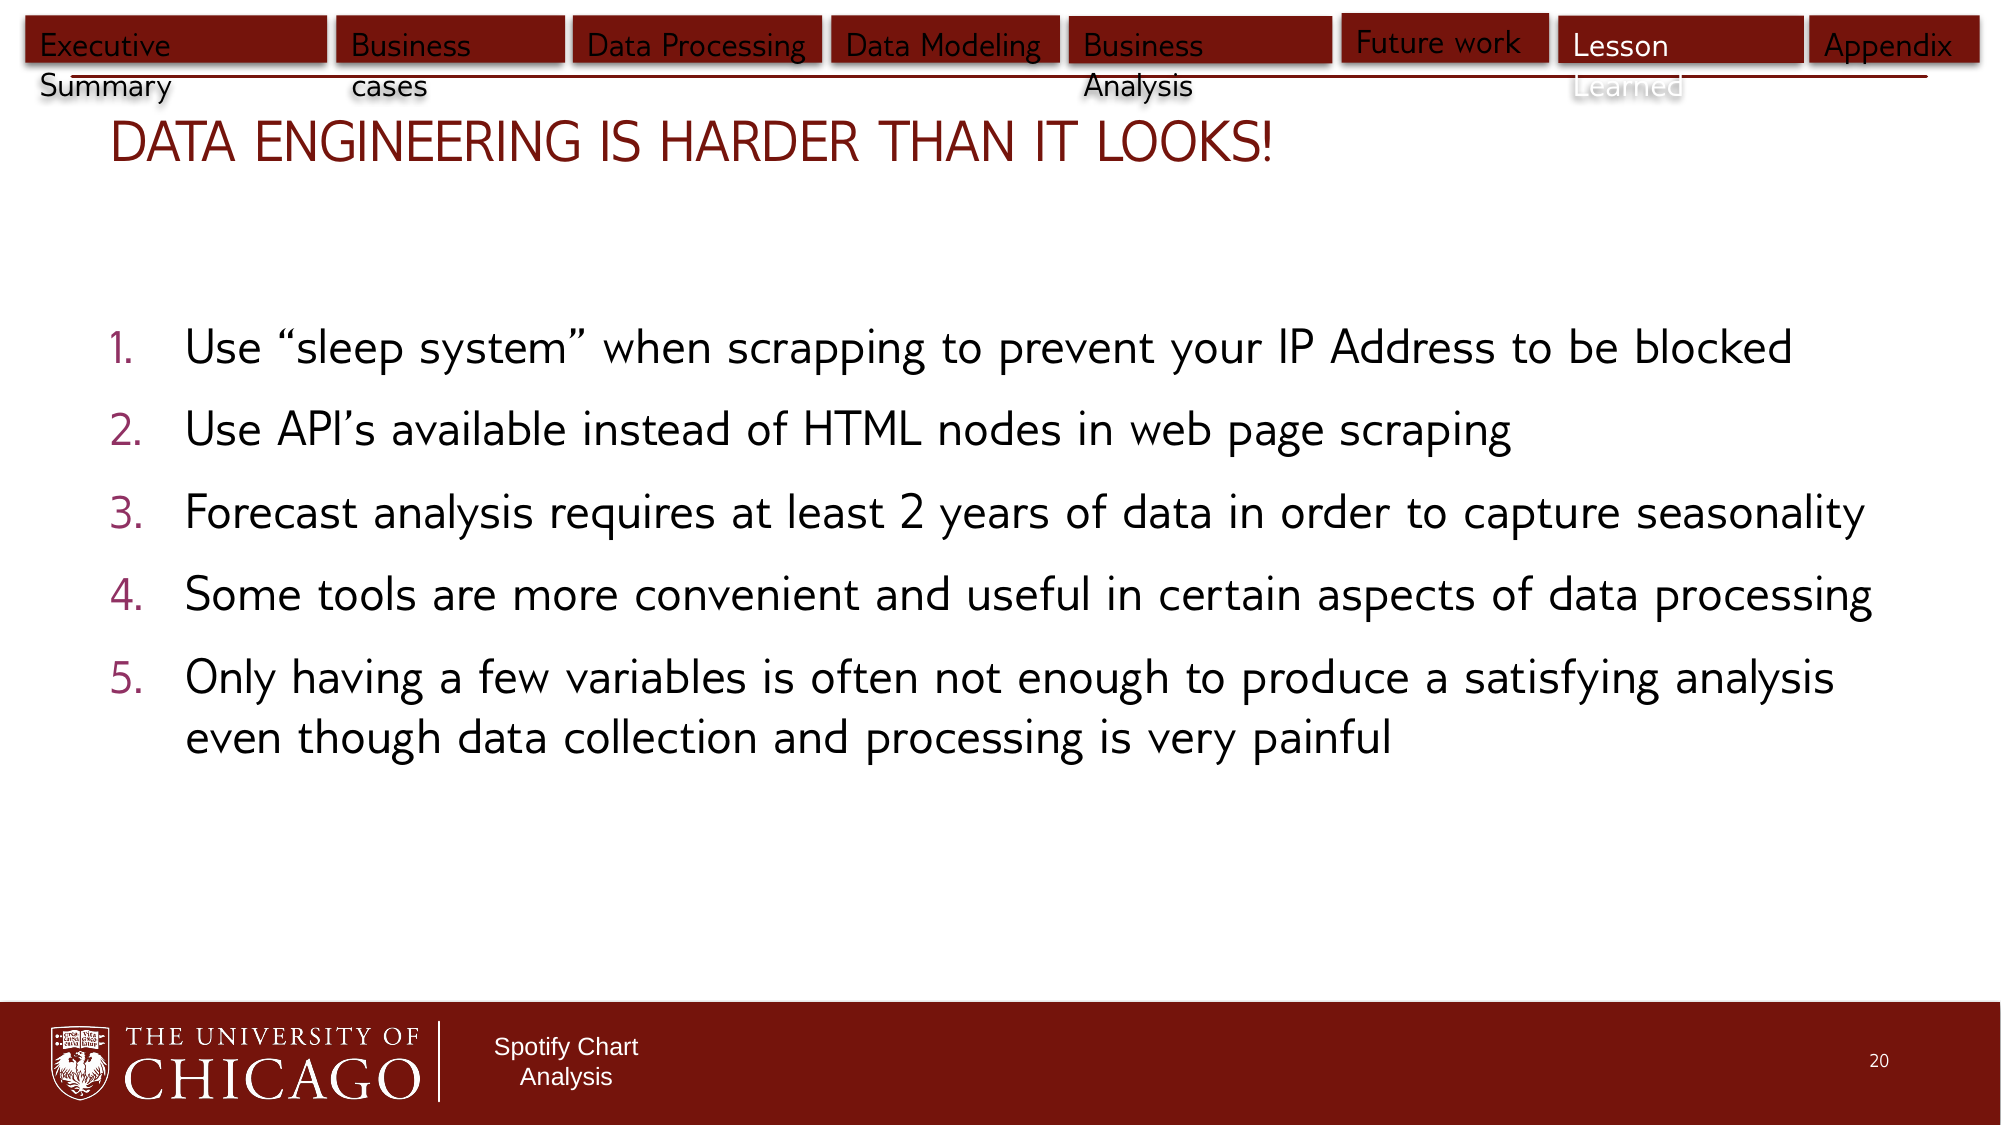

# Data Engineering Is Harder Than It Looks!
Use “sleep system” when scrapping to prevent your IP Address to be blocked
Use API’s available instead of HTML nodes in web page scraping
Forecast analysis requires at least 2 years of data in order to capture seasonality
Some tools are more convenient and useful in certain aspects of data processing
Only having a few variables is often not enough to produce a satisfying analysis even though data collection and processing is very painful
20